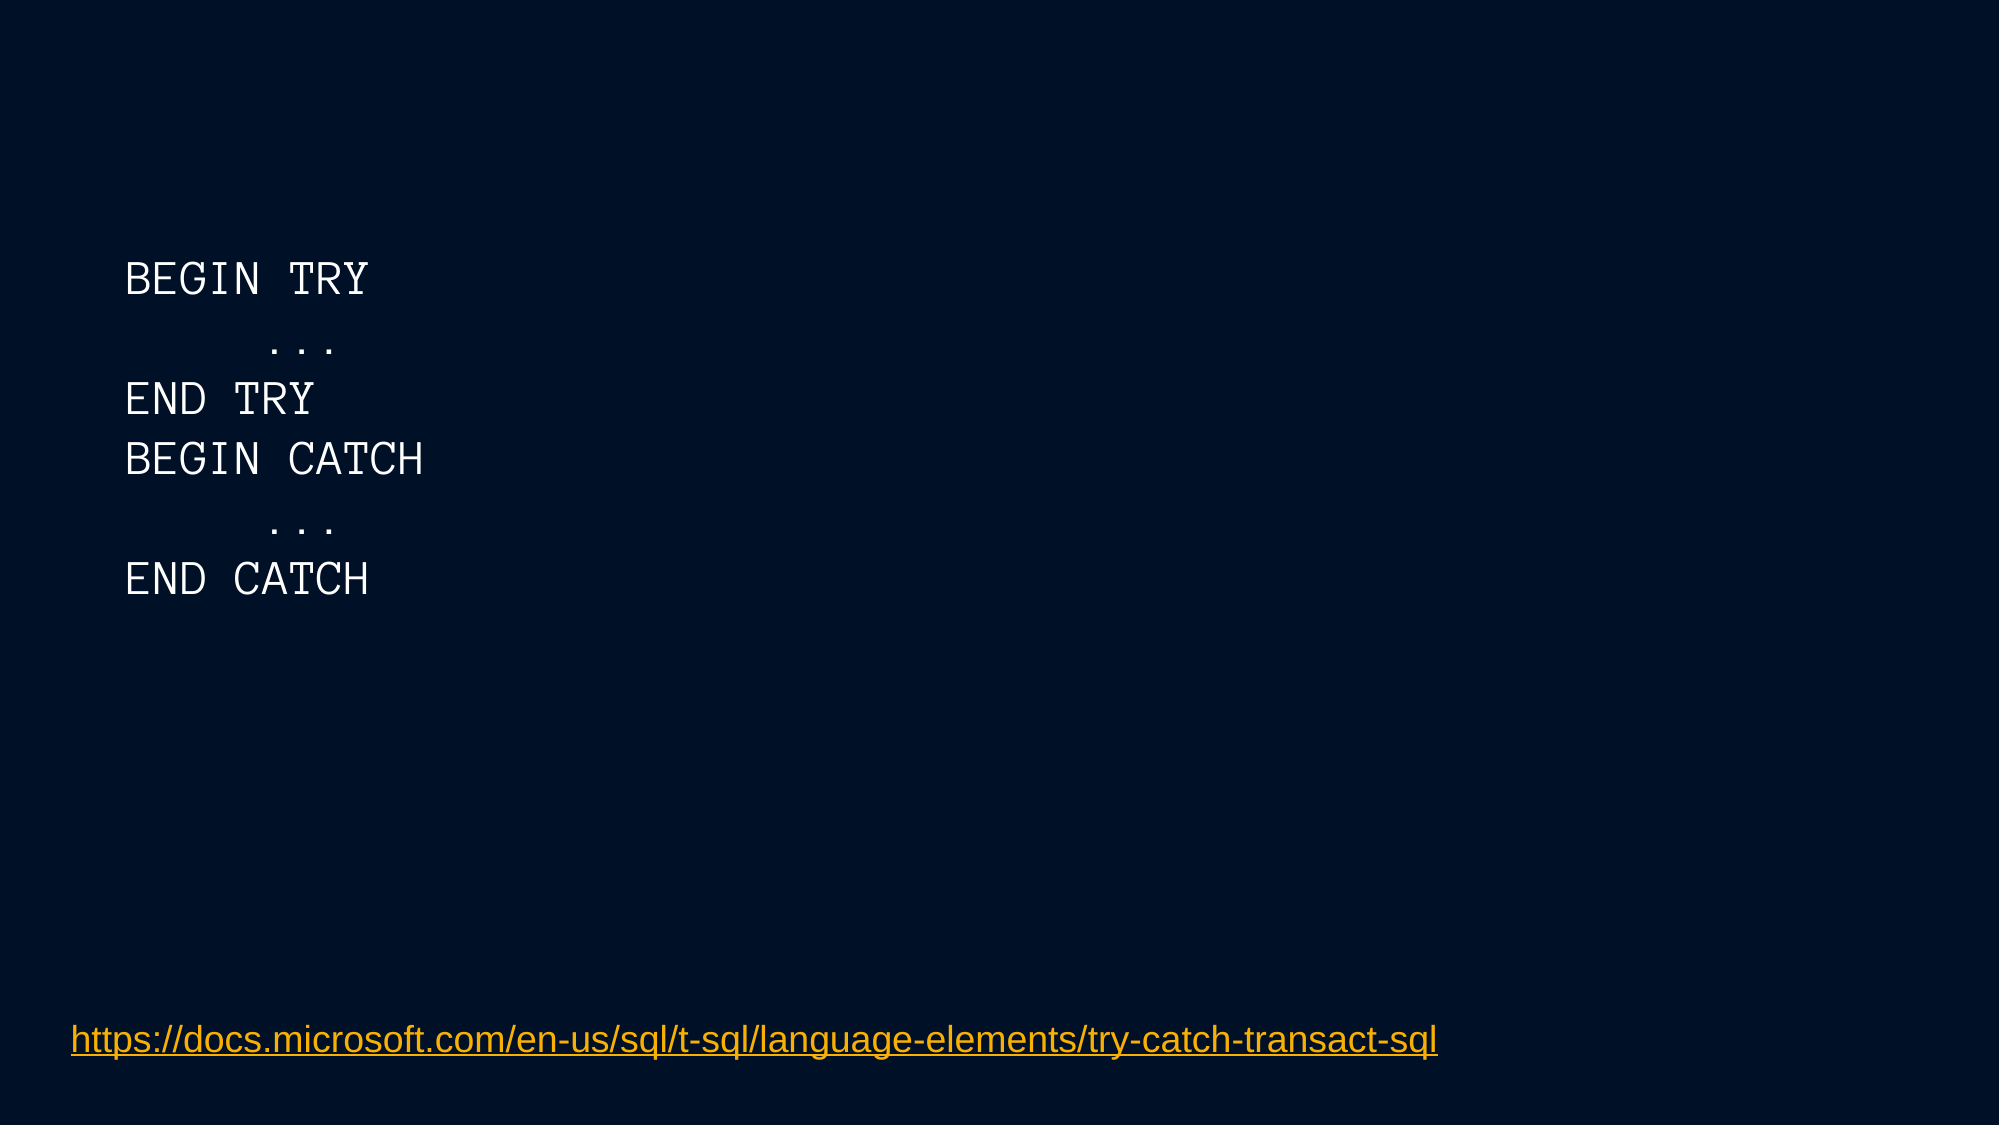

BEGIN TRY
     ...
END TRY
BEGIN CATCH
     ...
END CATCH
https://docs.microsoft.com/en-us/sql/t-sql/language-elements/try-catch-transact-sql